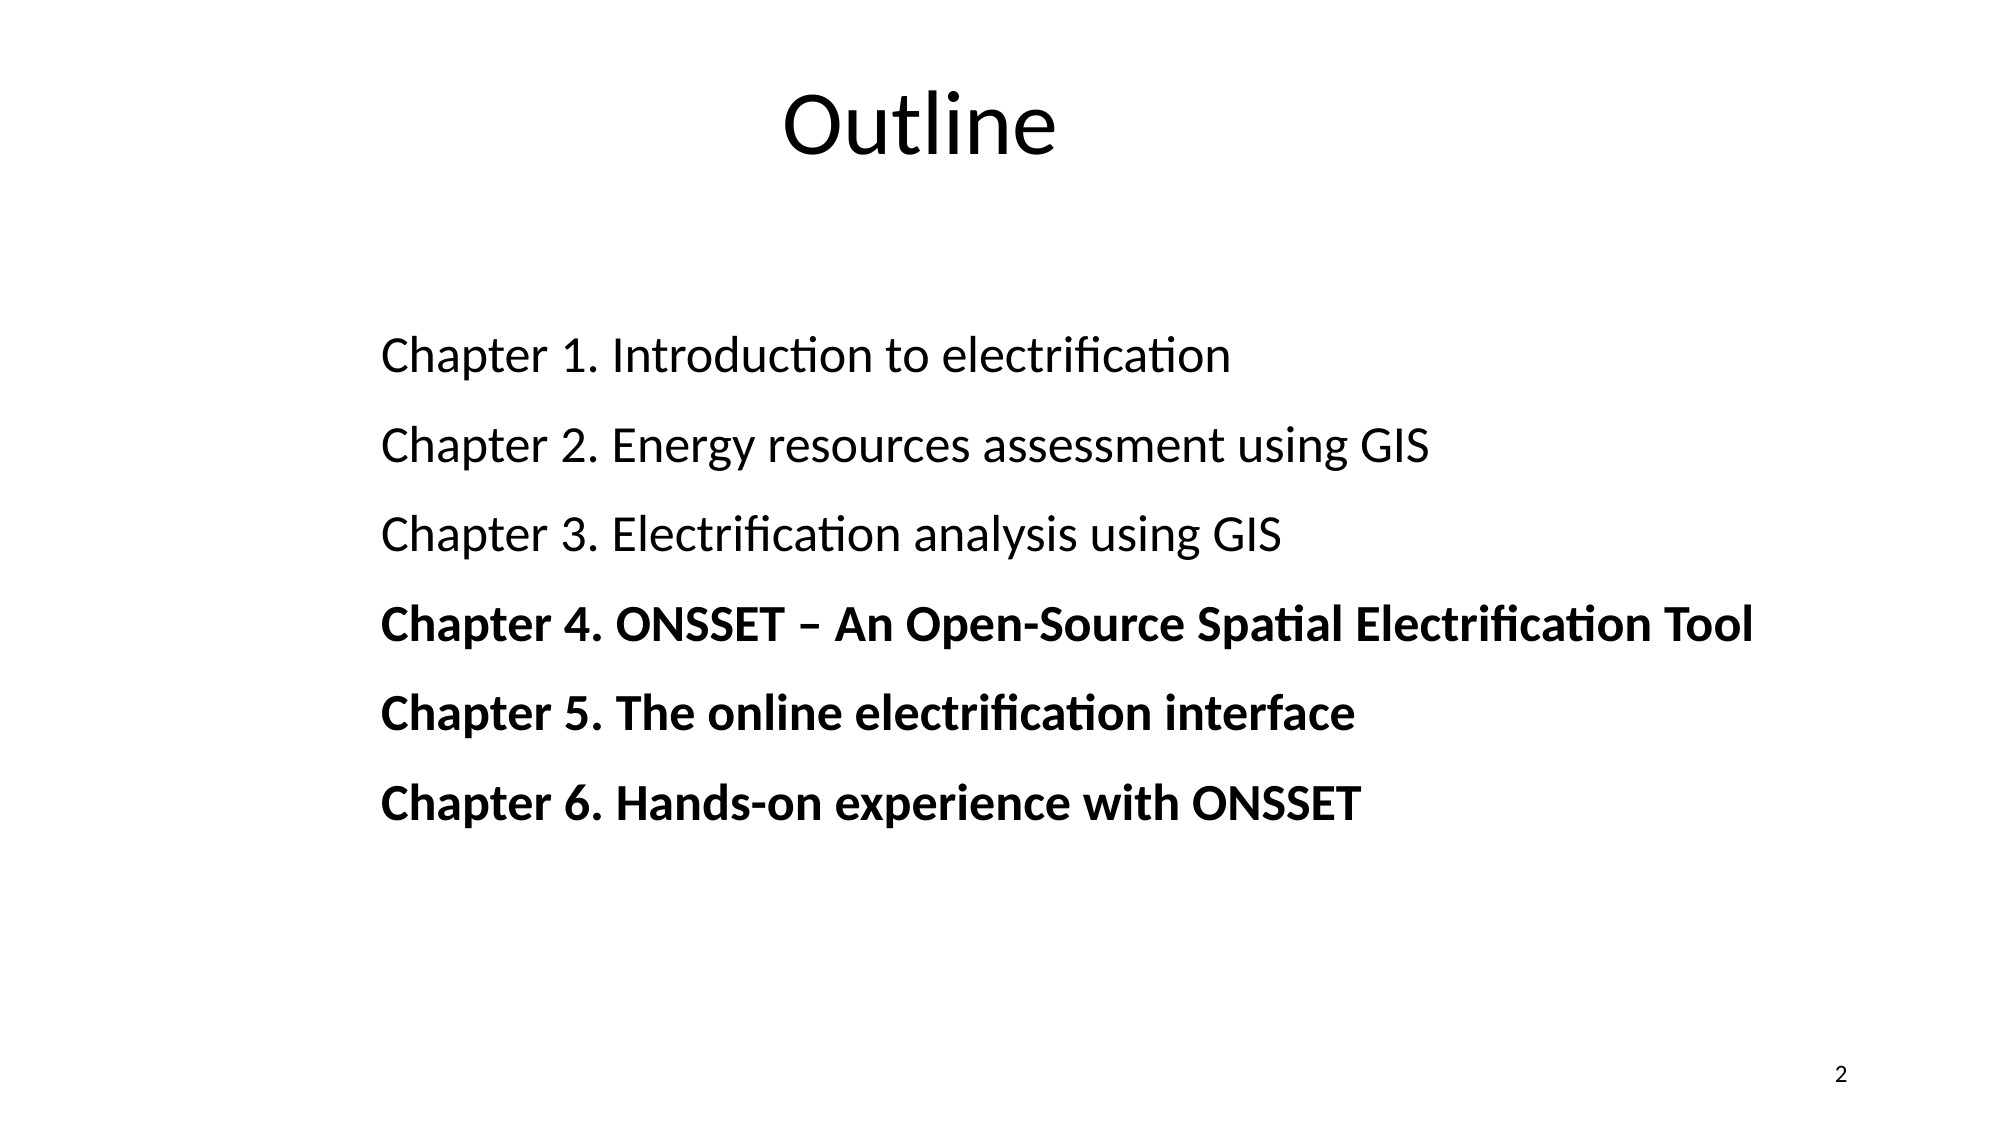

Outline
Chapter 1. Introduction to electrification
Chapter 2. Energy resources assessment using GIS
Chapter 3. Electrification analysis using GIS
Chapter 4. ONSSET – An Open-Source Spatial Electrification Tool
Chapter 5. The online electrification interface
Chapter 6. Hands-on experience with ONSSET
2